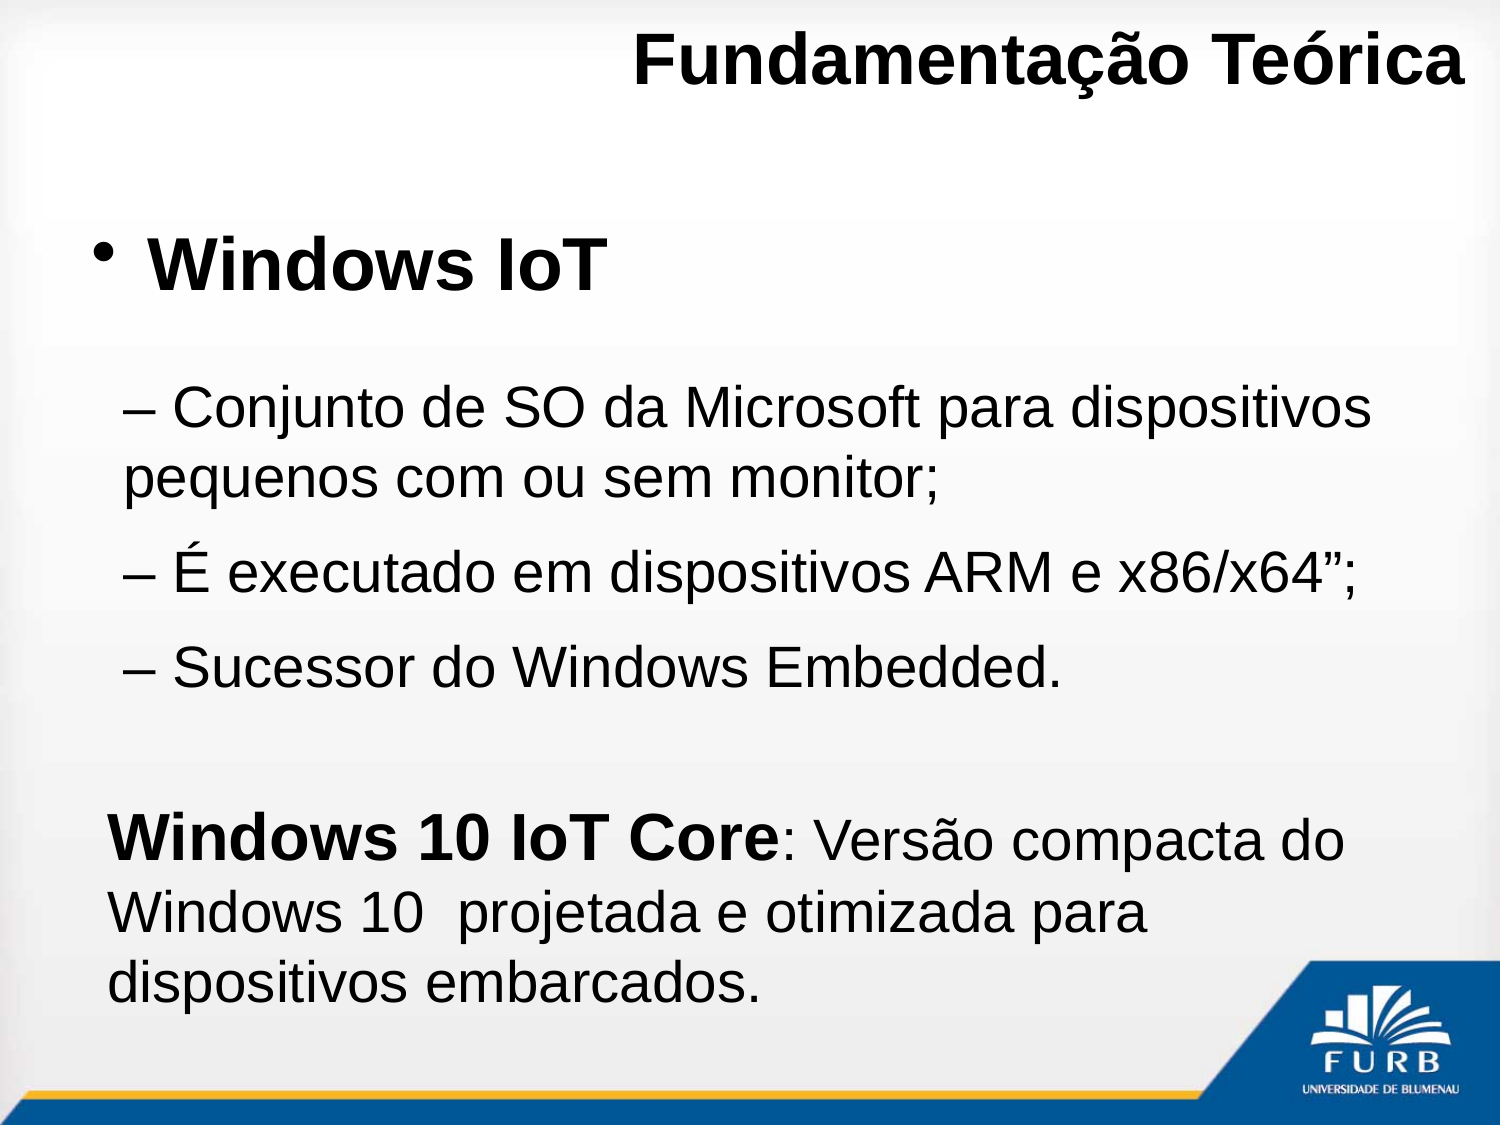

# Fundamentação Teórica
Windows IoT
– Conjunto de SO da Microsoft para dispositivos pequenos com ou sem monitor;
– É executado em dispositivos ARM e x86/x64”;
– Sucessor do Windows Embedded.
Windows 10 IoT Core: Versão compacta do Windows 10  projetada e otimizada para dispositivos embarcados.